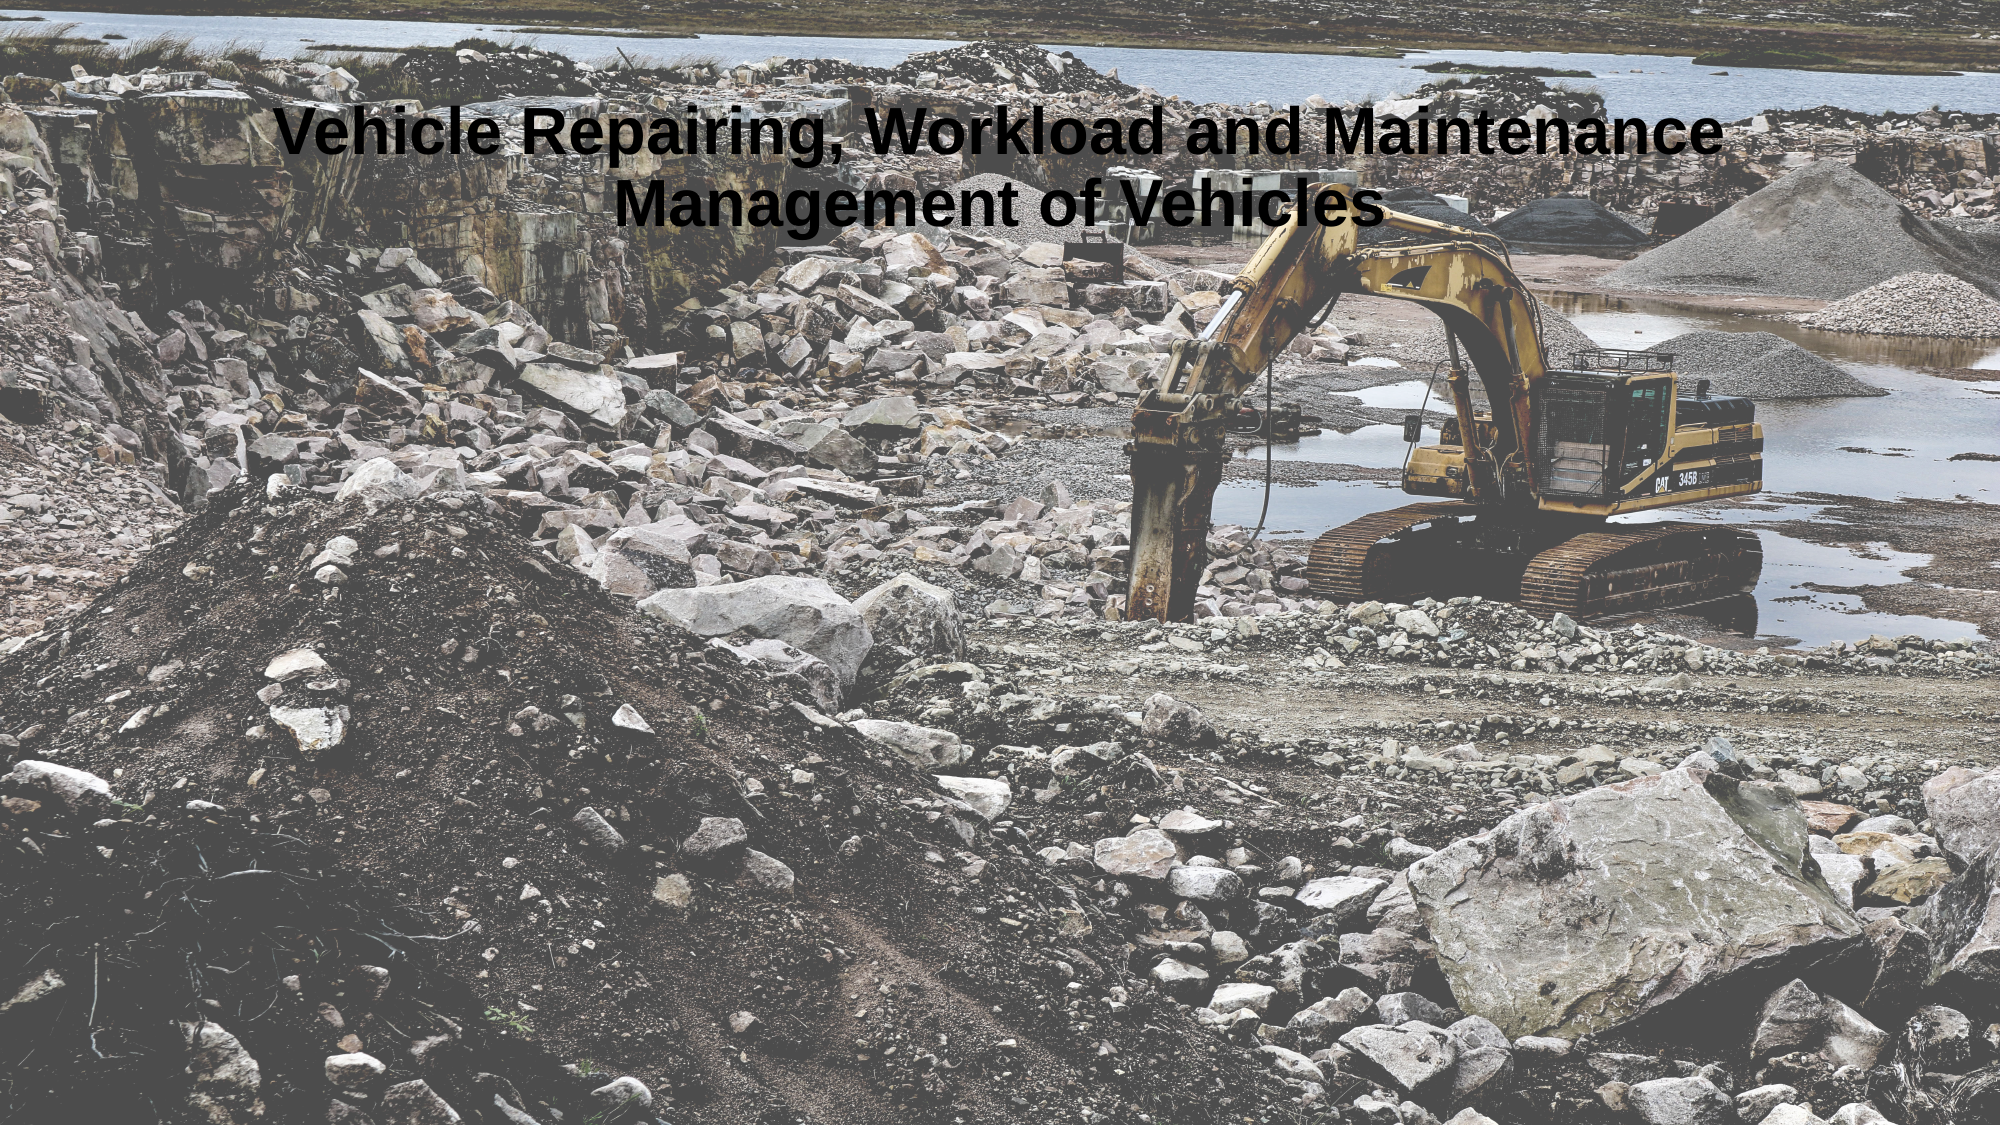

# Vehicle Repairing, Workload and Maintenance Management of Vehicles